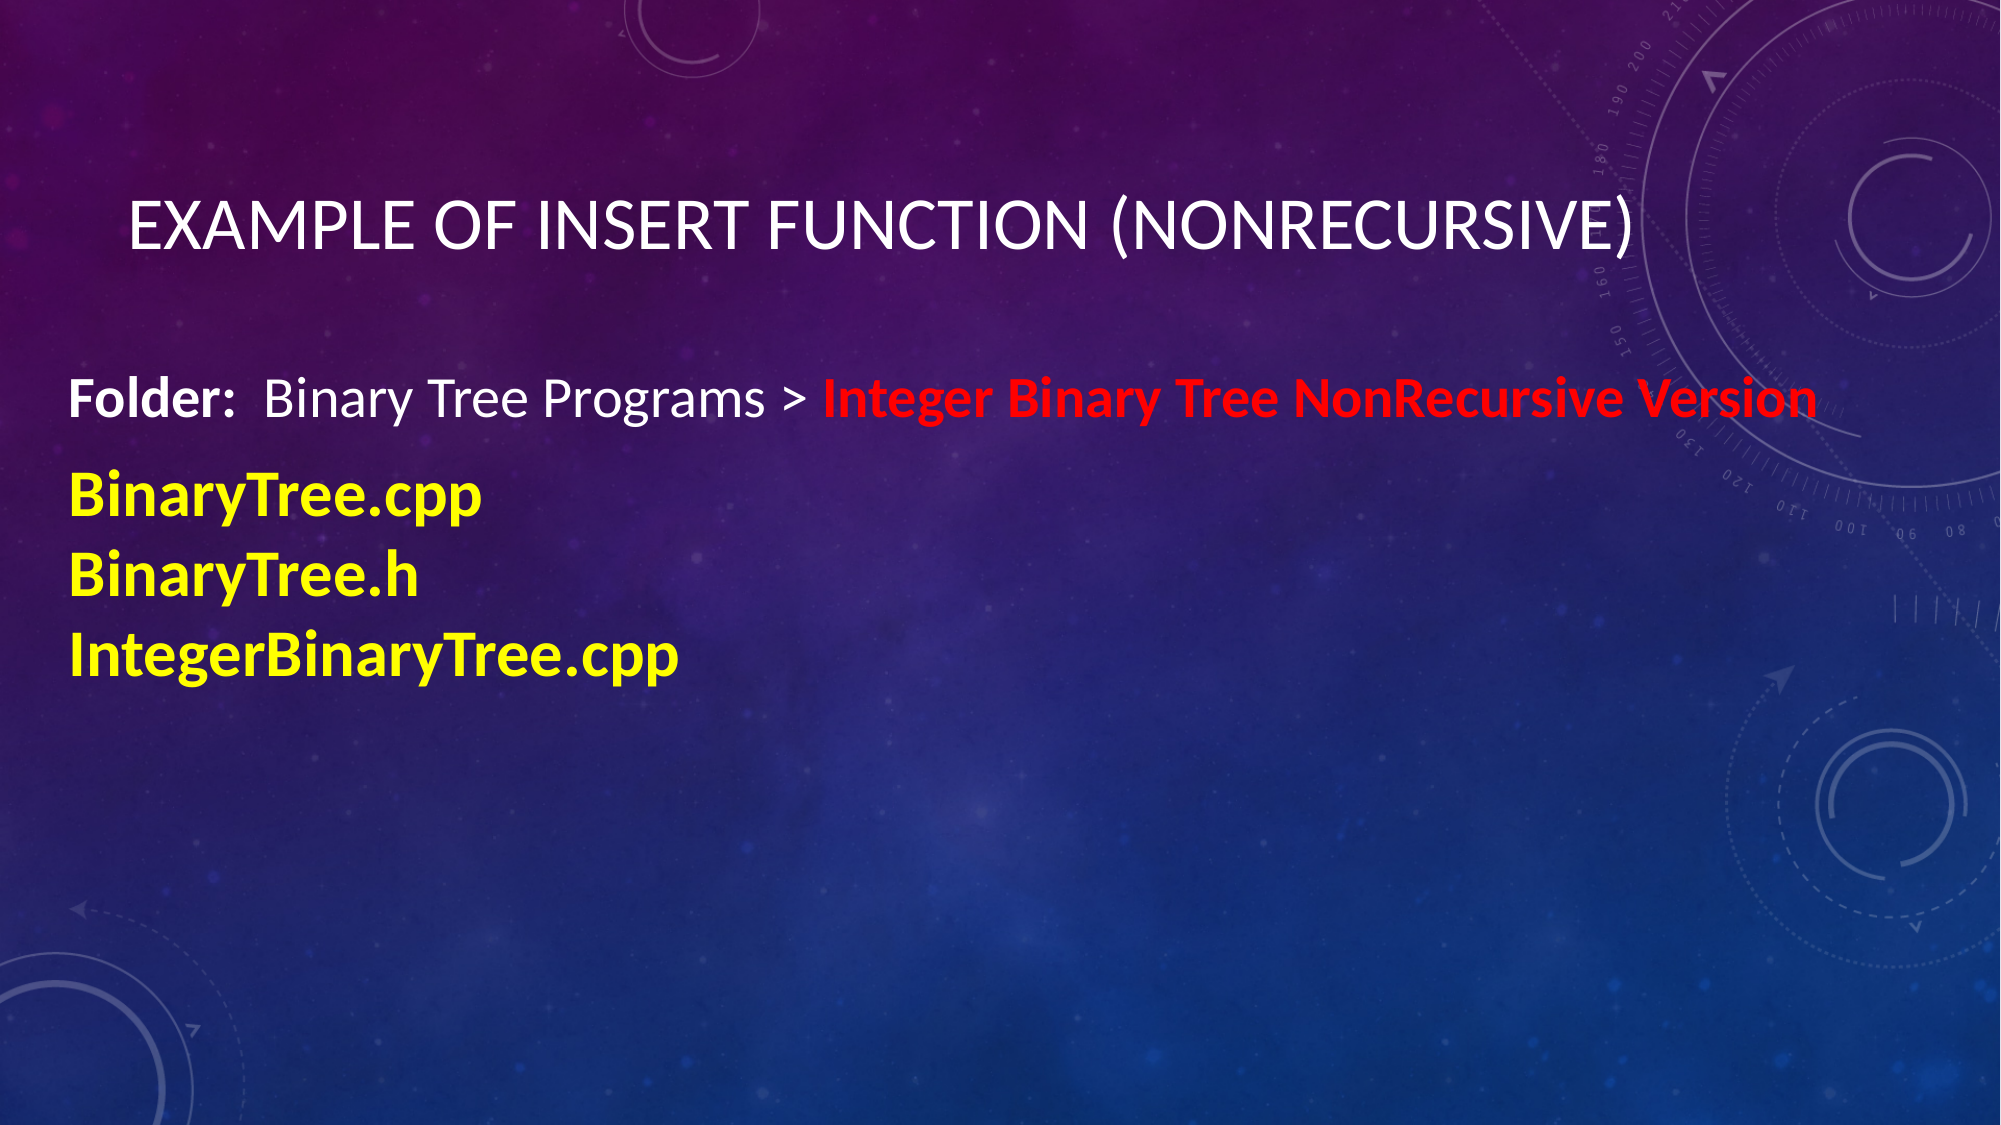

# Example of Insert Function (nonrecursive)
Folder:  Binary Tree Programs > Integer Binary Tree NonRecursive Version
BinaryTree.cpp
BinaryTree.h
IntegerBinaryTree.cpp